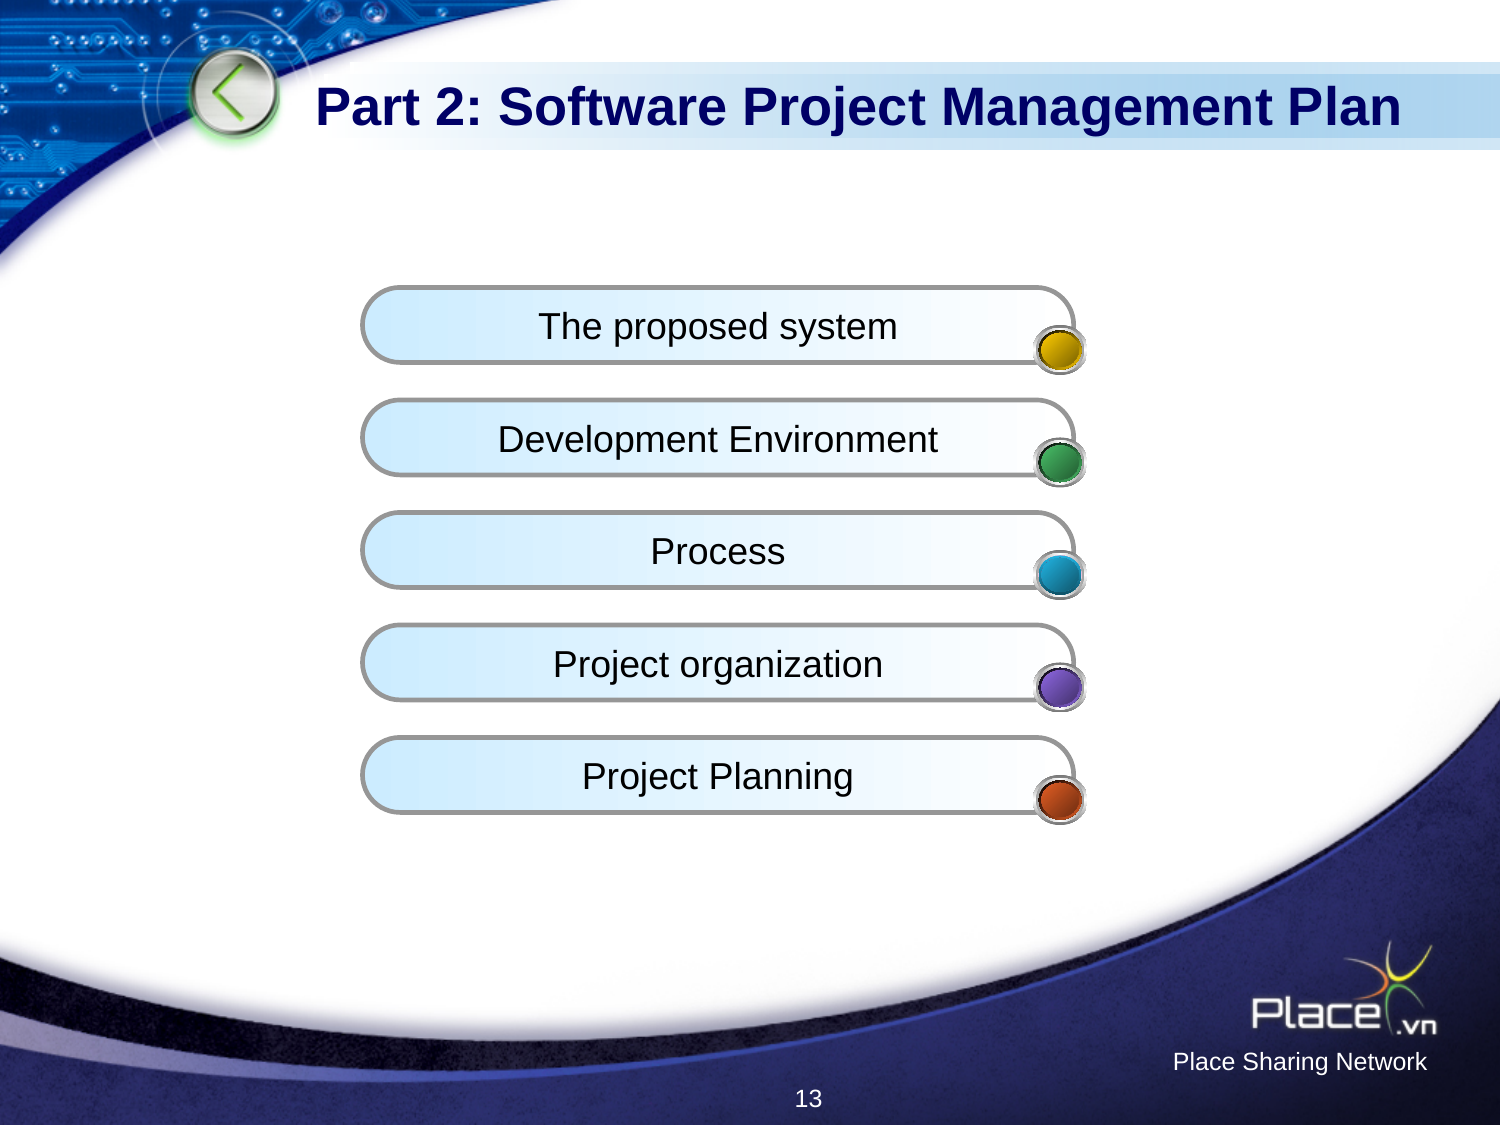

# Part 2: Software Project Management Plan
The proposed system

Development Environment

Process

Project organization

Project Planning

Place Sharing Network
13